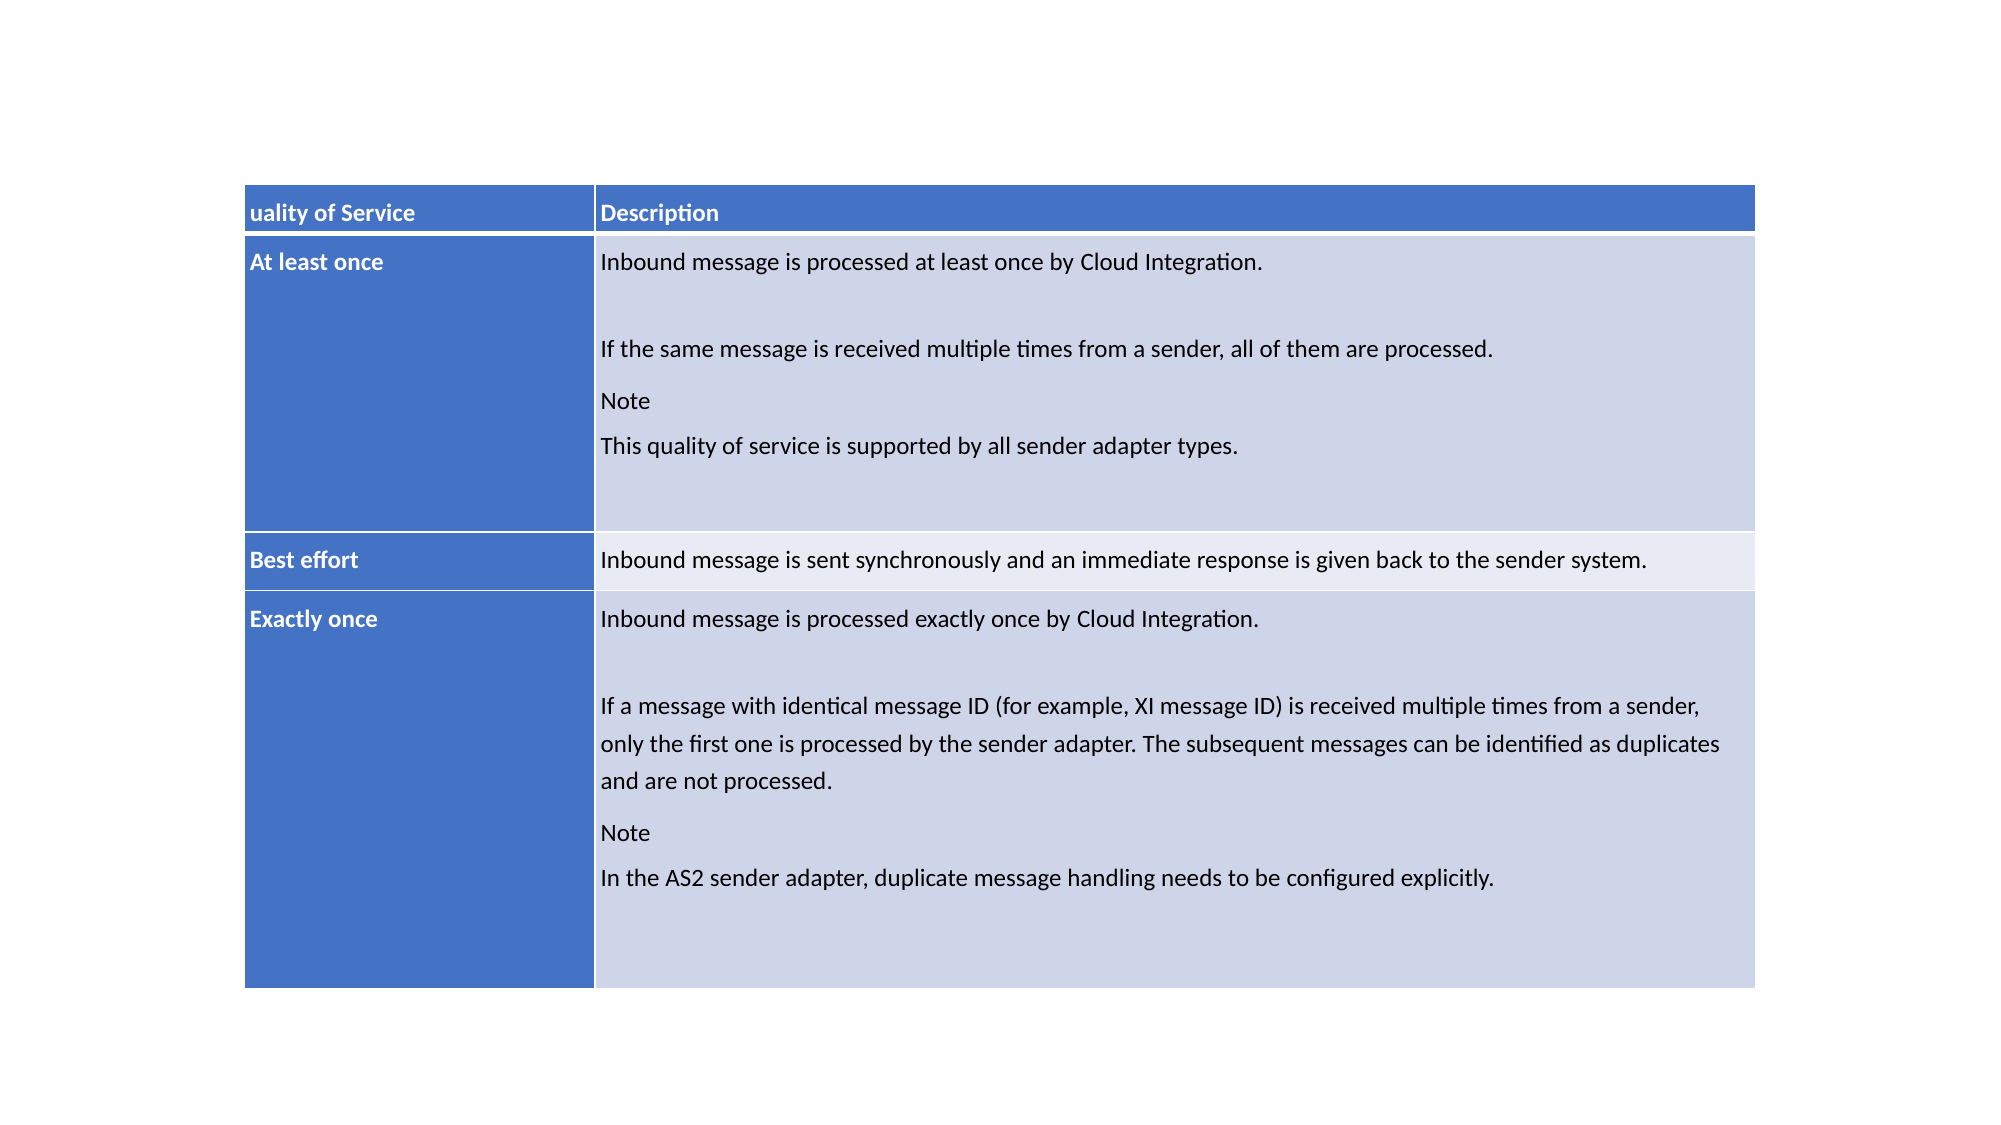

| uality of Service | Description |
| --- | --- |
| At least once | Inbound message is processed at least once by Cloud Integration. If the same message is received multiple times from a sender, all of them are processed. Note This quality of service is supported by all sender adapter types. |
| Best effort | Inbound message is sent synchronously and an immediate response is given back to the sender system. |
| Exactly once | Inbound message is processed exactly once by Cloud Integration. If a message with identical message ID (for example, XI message ID) is received multiple times from a sender, only the first one is processed by the sender adapter. The subsequent messages can be identified as duplicates and are not processed. Note In the AS2 sender adapter, duplicate message handling needs to be configured explicitly. |